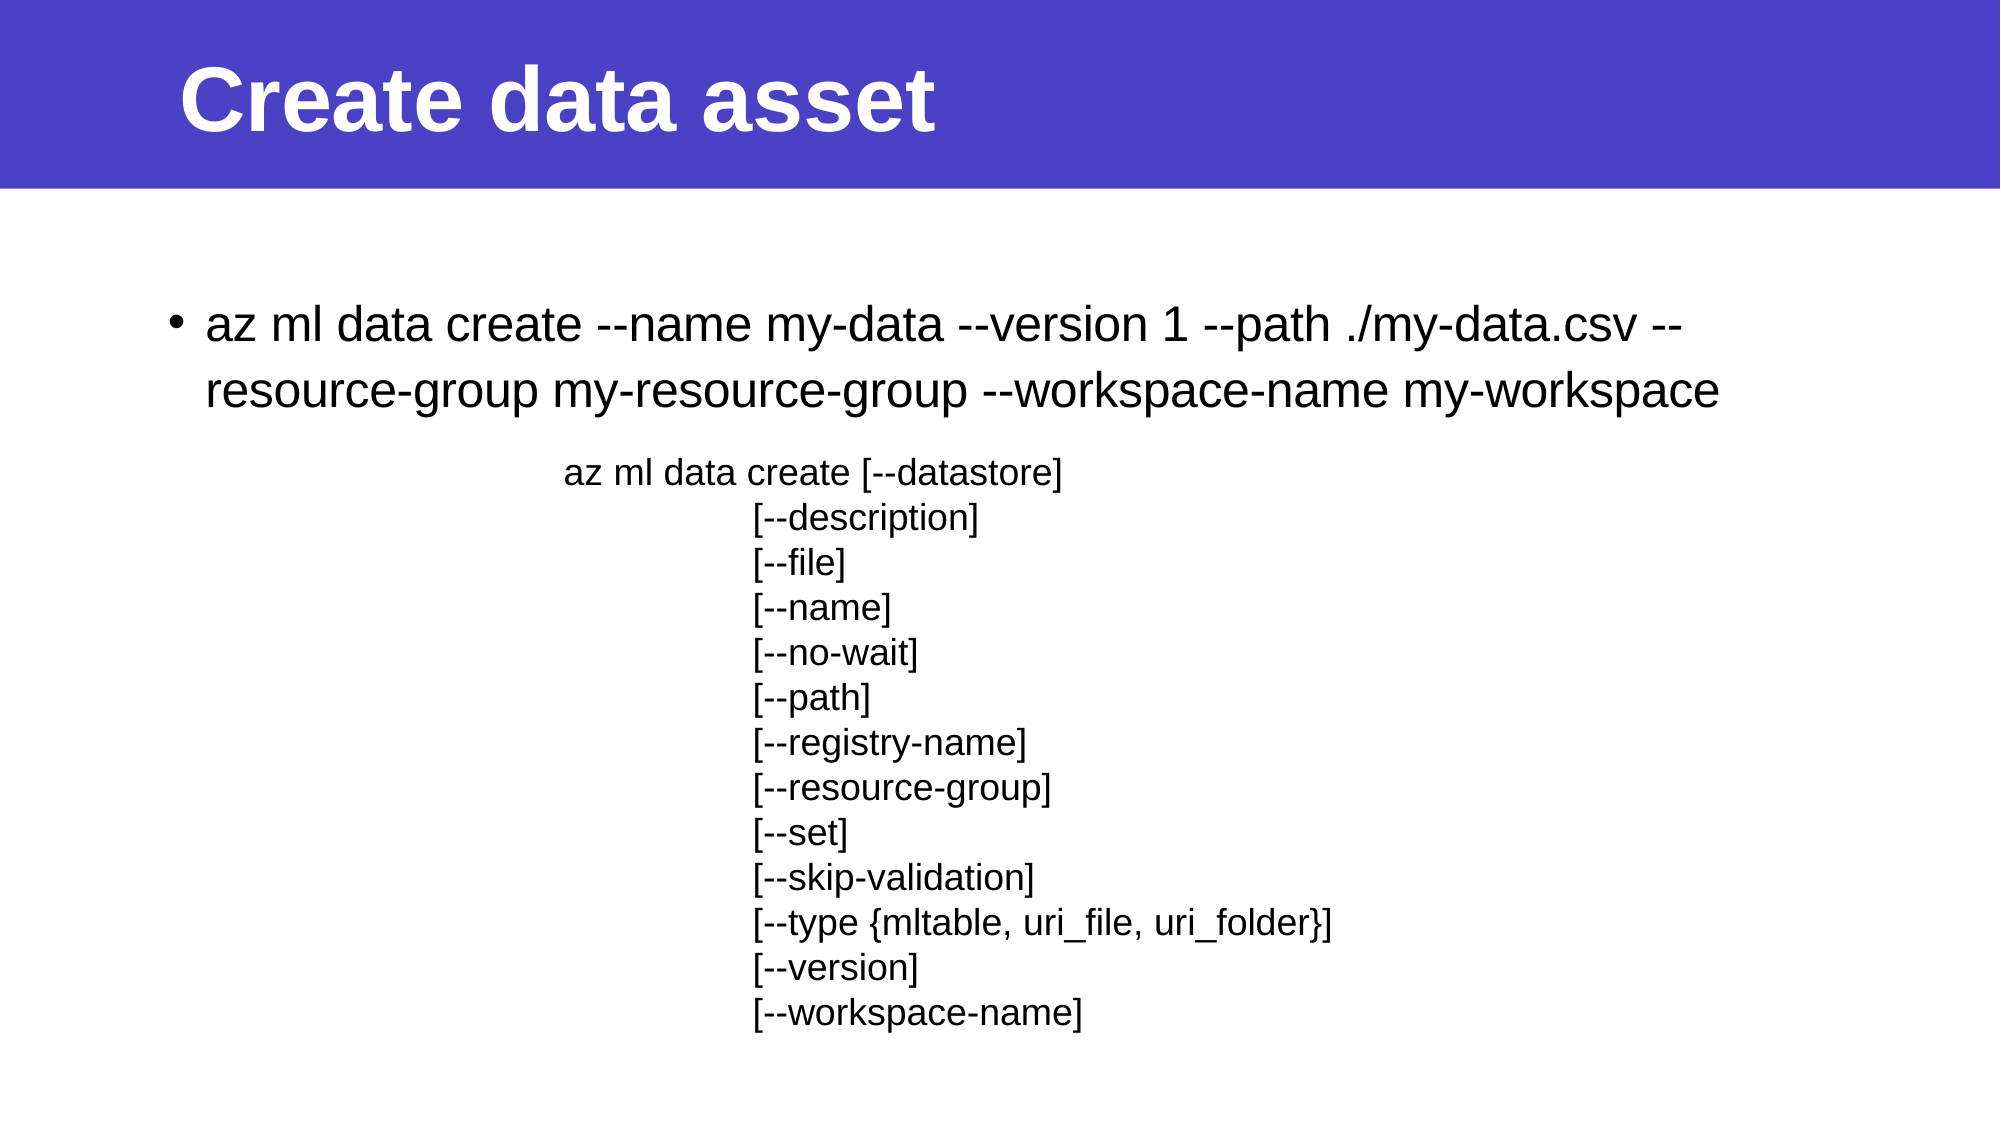

# Create data asset
az ml data create --name my-data --version 1 --path ./my-data.csv --resource-group my-resource-group --workspace-name my-workspace

az ml data create [--datastore]
                  [--description]
                  [--file]
                  [--name]
                  [--no-wait]
                  [--path]
                  [--registry-name]
                  [--resource-group]
                  [--set]
                  [--skip-validation]
                  [--type {mltable, uri_file, uri_folder}]
                  [--version]
                  [--workspace-name]